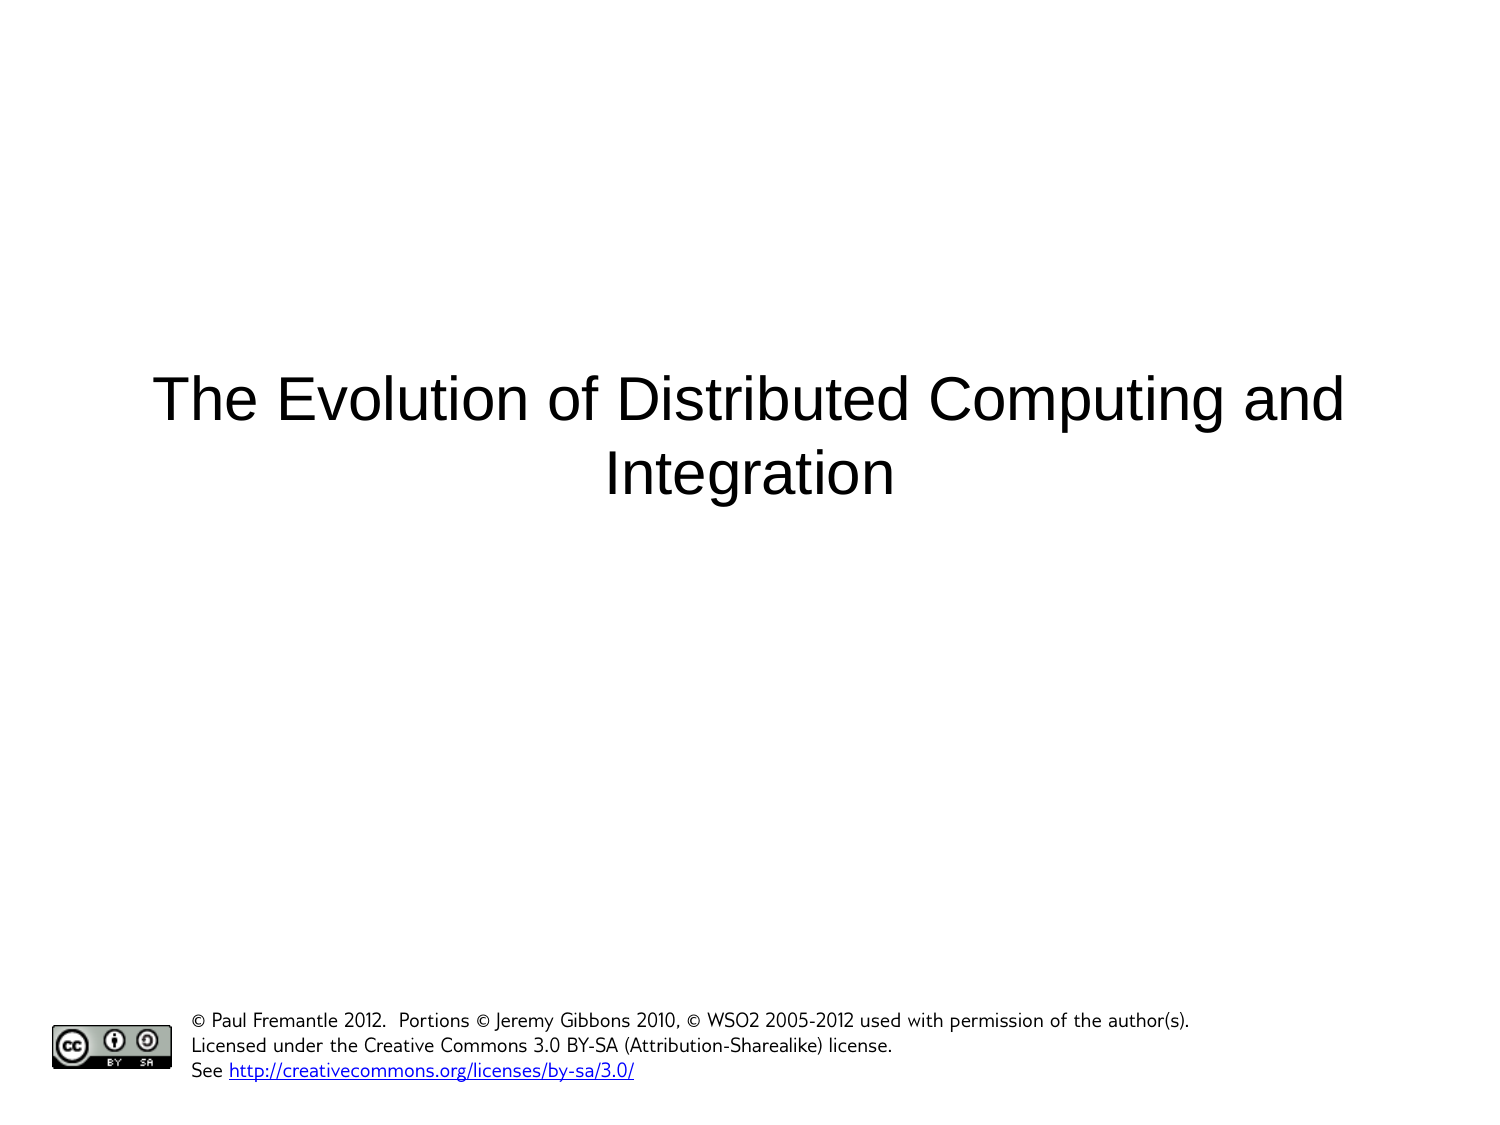

# The Evolution of Distributed Computing and Integration